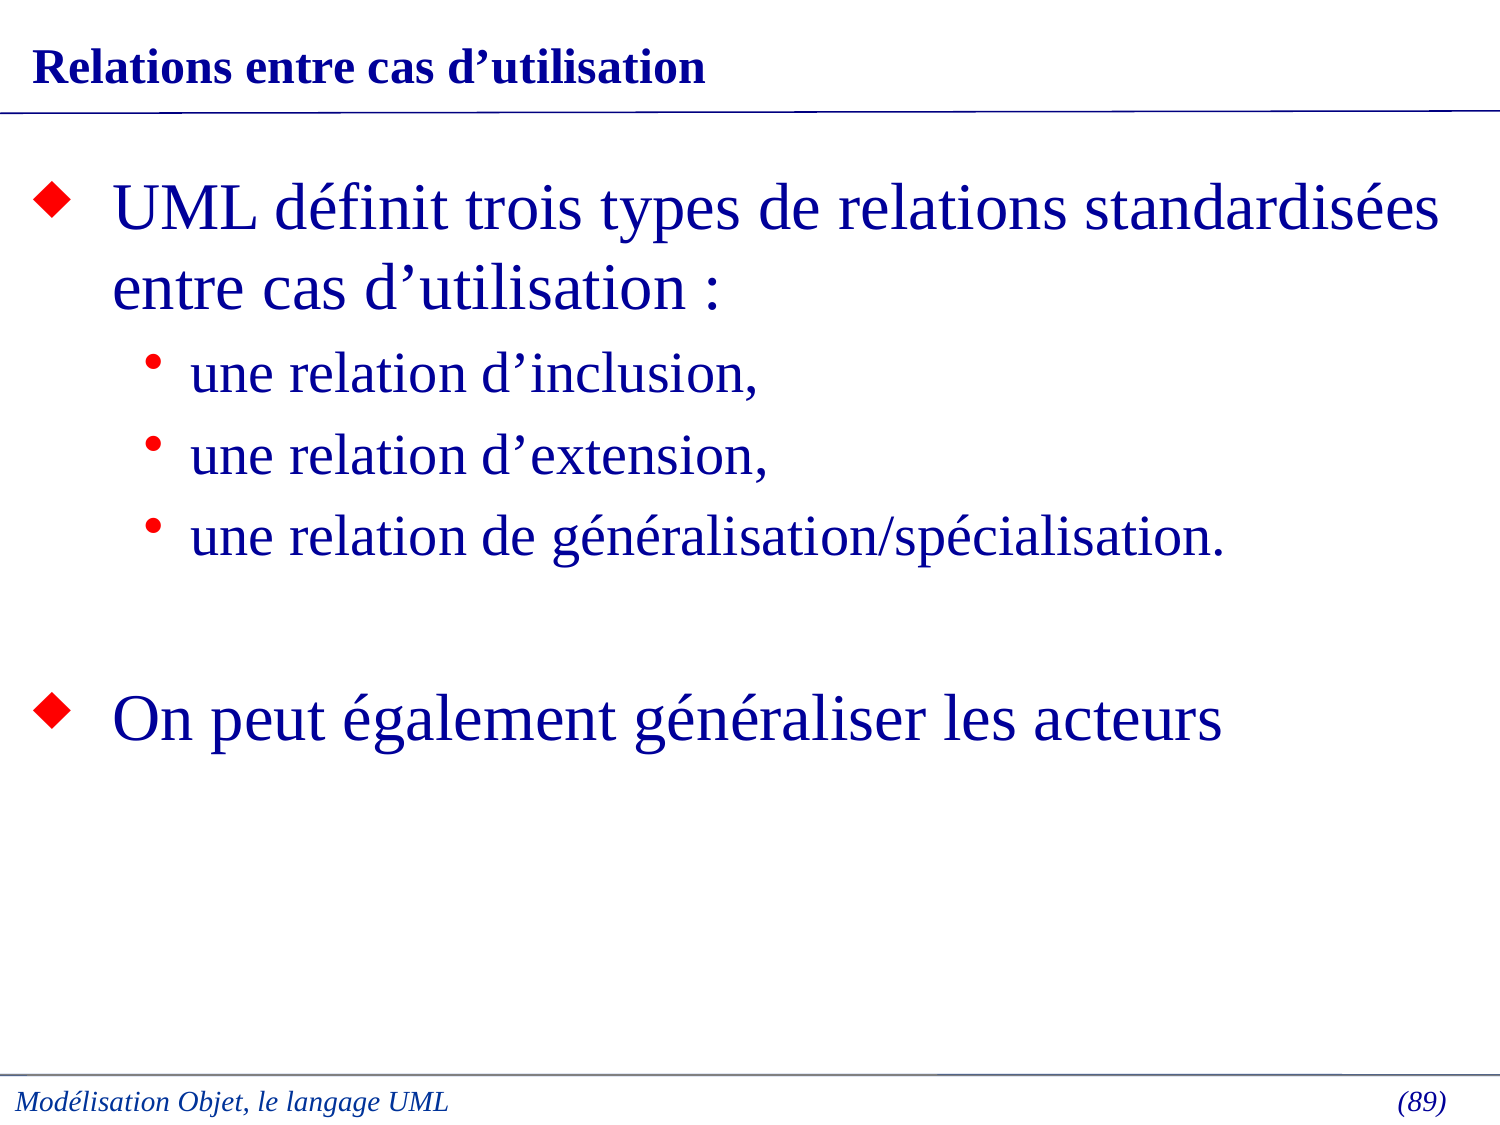

# Relations entre cas d’utilisation
UML définit trois types de relations standardisées entre cas d’utilisation :
une relation d’inclusion,
une relation d’extension,
une relation de généralisation/spécialisation.

On peut également généraliser les acteurs
Modélisation Objet, le langage UML
 (89)